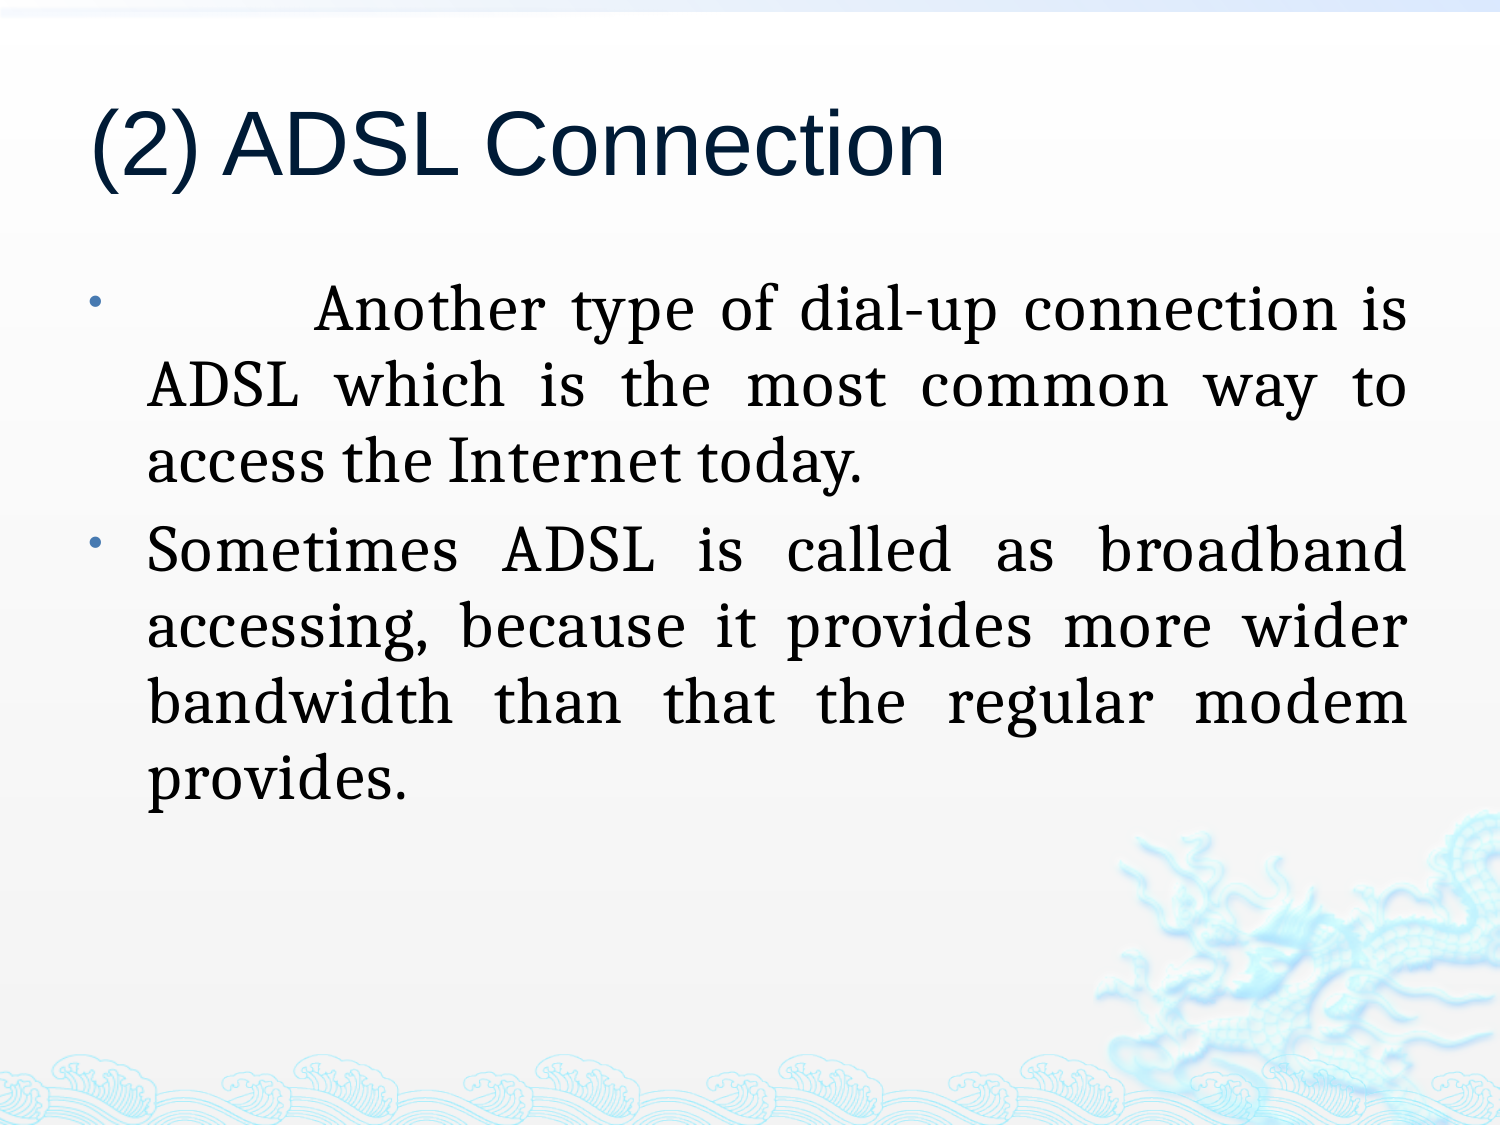

# (2) ADSL Connection
　　Another type of dial-up connection is ADSL which is the most common way to access the Internet today.
Sometimes ADSL is called as broadband accessing, because it provides more wider bandwidth than that the regular modem provides.